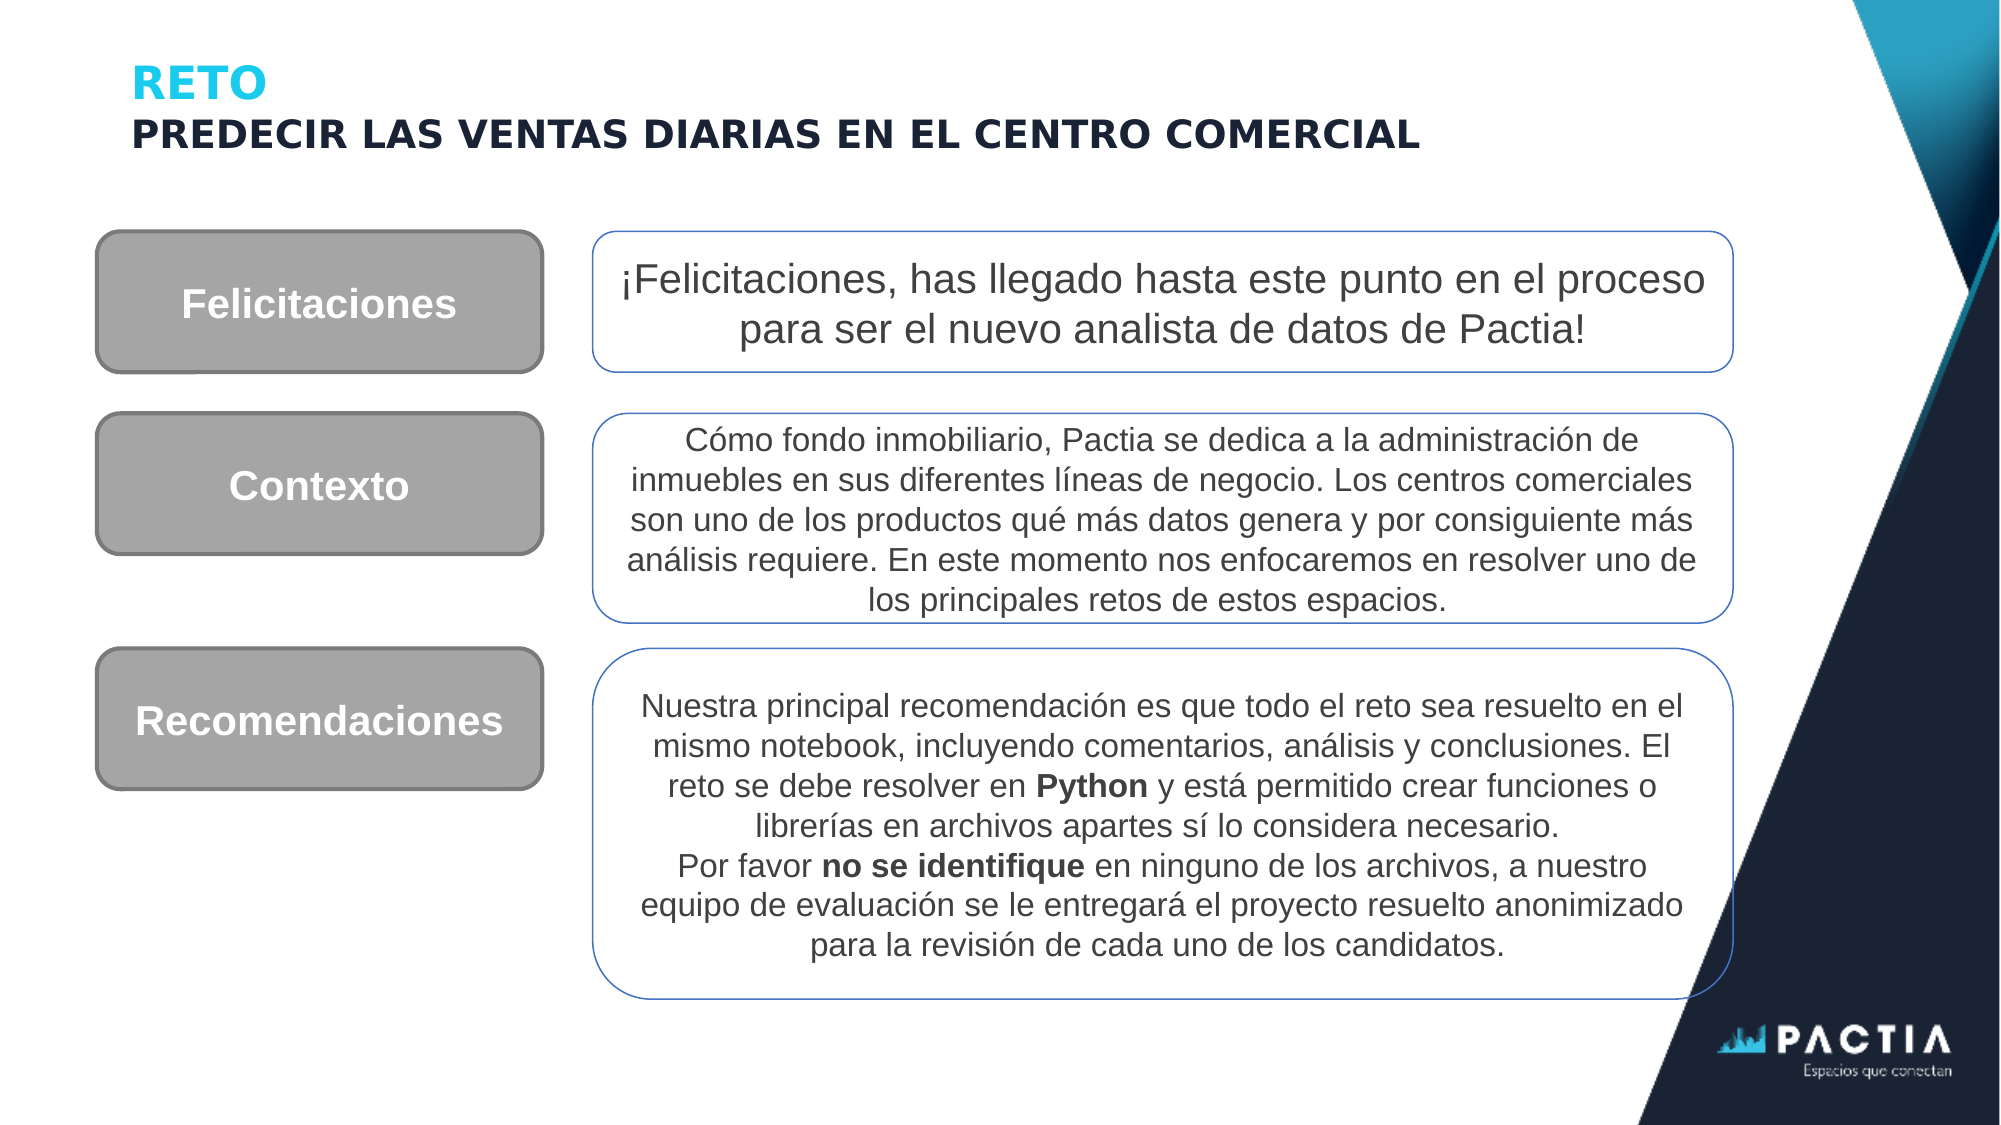

RETO
PREDECIR LAS VENTAS DIARIAS EN EL CENTRO COMERCIAL
Felicitaciones
¡Felicitaciones, has llegado hasta este punto en el proceso para ser el nuevo analista de datos de Pactia!
Contexto
Cómo fondo inmobiliario, Pactia se dedica a la administración de inmuebles en sus diferentes líneas de negocio. Los centros comerciales son uno de los productos qué más datos genera y por consiguiente más análisis requiere. En este momento nos enfocaremos en resolver uno de los principales retos de estos espacios.
Recomendaciones
Nuestra principal recomendación es que todo el reto sea resuelto en el mismo notebook, incluyendo comentarios, análisis y conclusiones. El reto se debe resolver en Python y está permitido crear funciones o librerías en archivos apartes sí lo considera necesario.
Por favor no se identifique en ninguno de los archivos, a nuestro equipo de evaluación se le entregará el proyecto resuelto anonimizado para la revisión de cada uno de los candidatos.